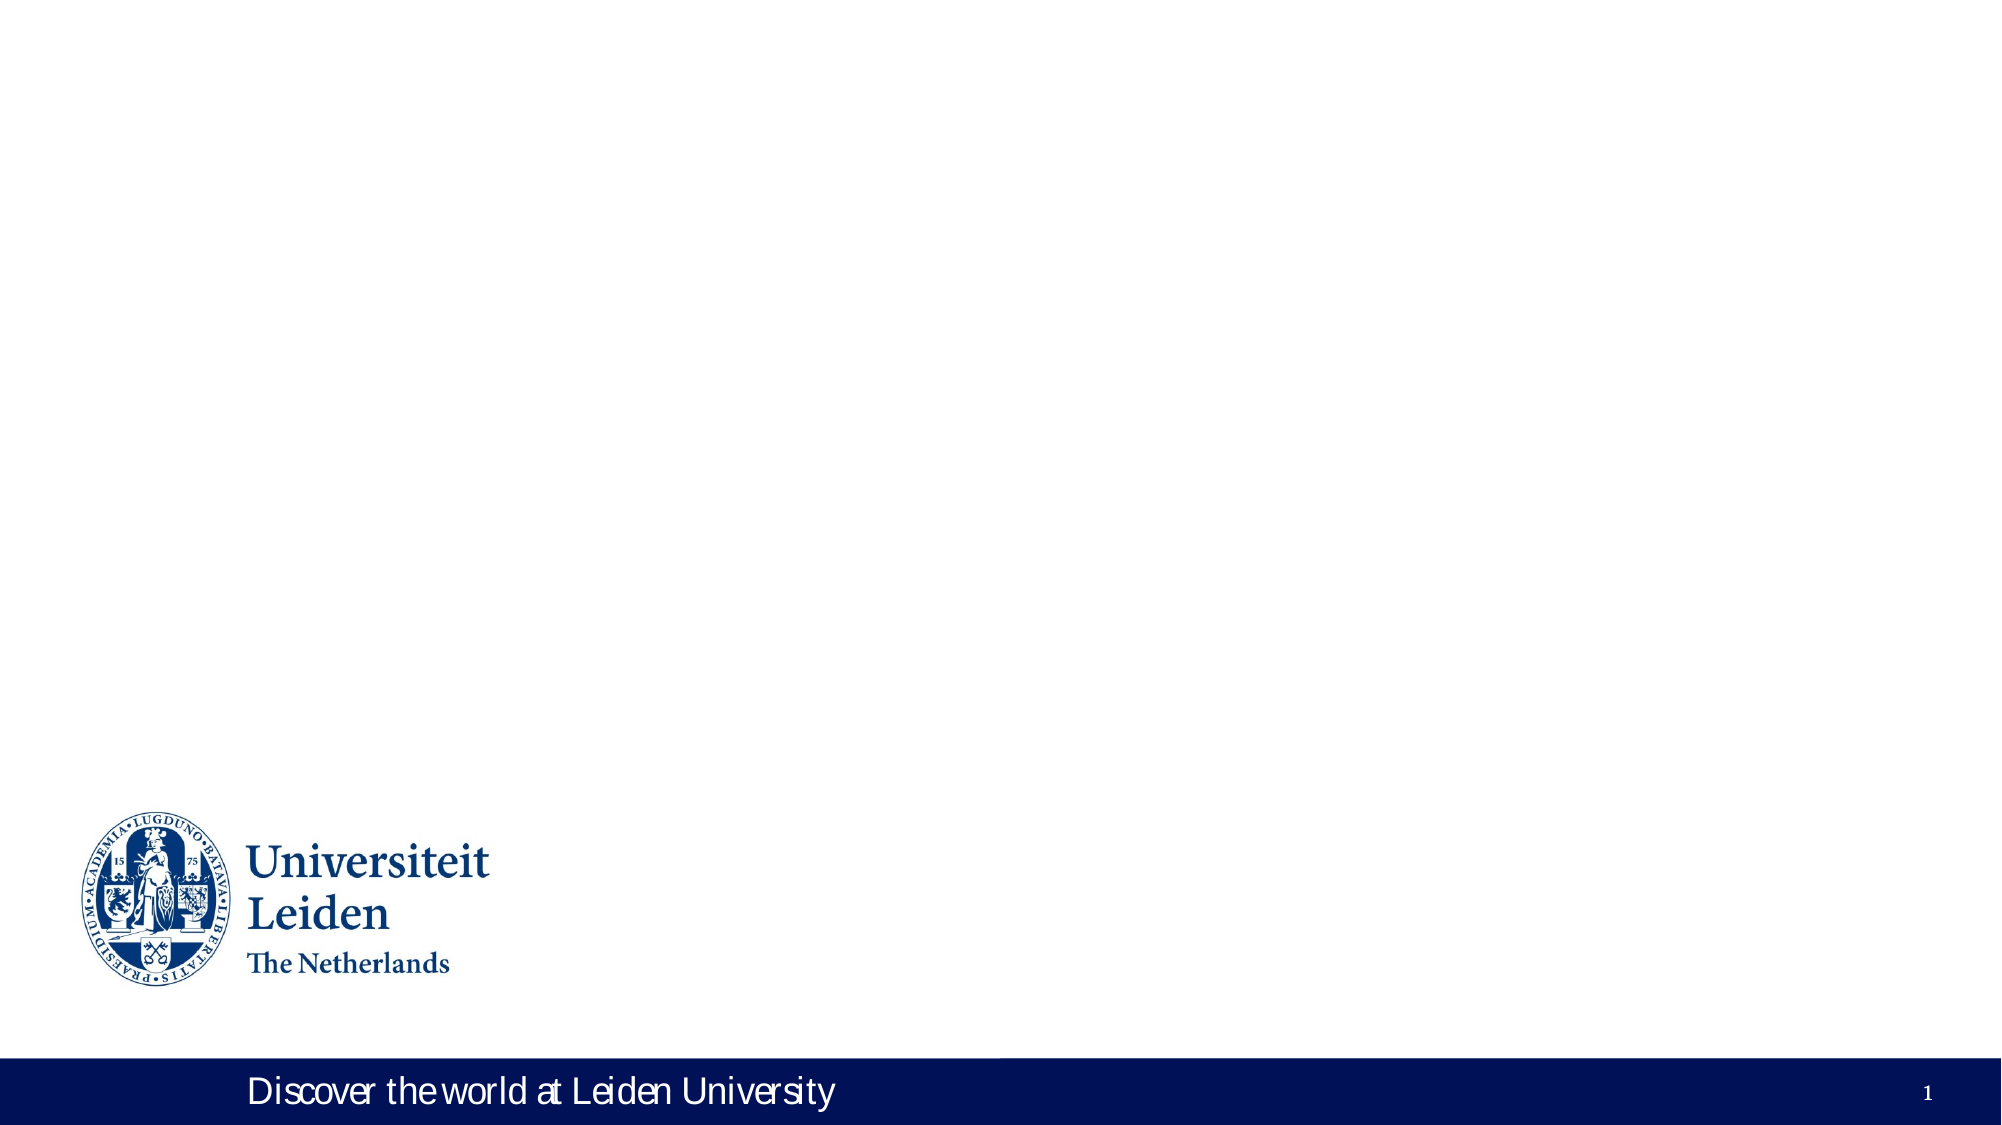

# Case Study 2018
Ilse van Beelen, Floor Komen & Lotte Pater | Leiden
1